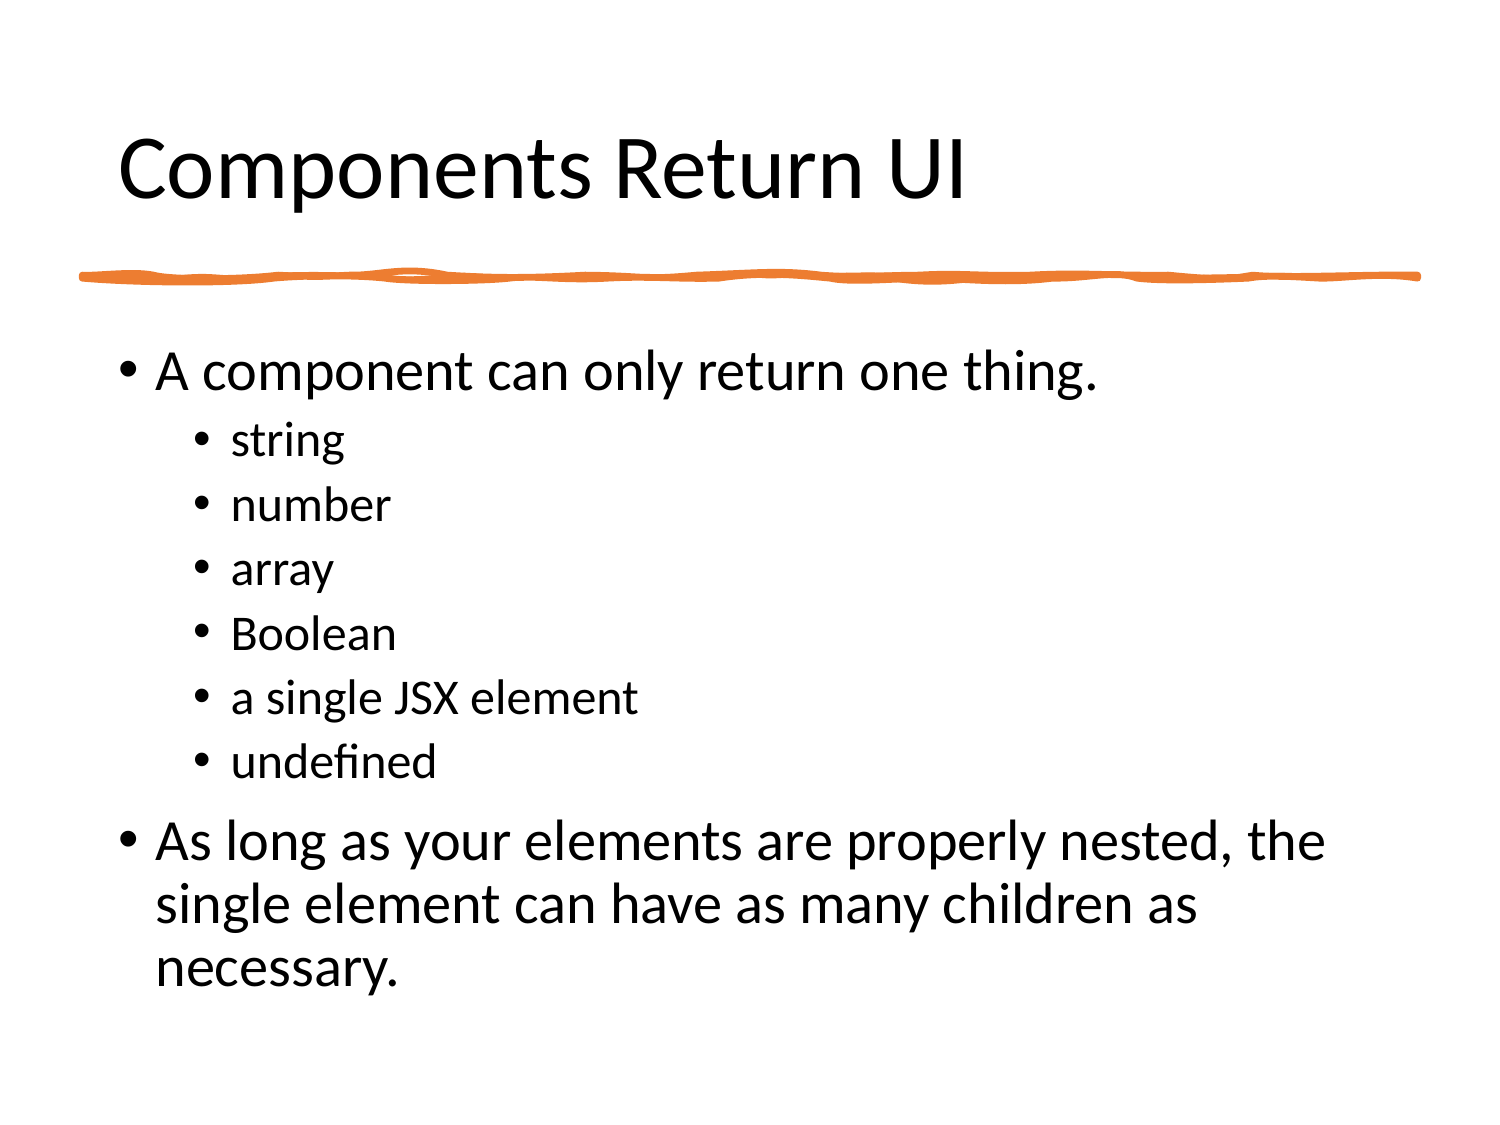

# Components Return UI
A component can only return one thing.
string
number
array
Boolean
a single JSX element
undefined
As long as your elements are properly nested, the single element can have as many children as necessary.